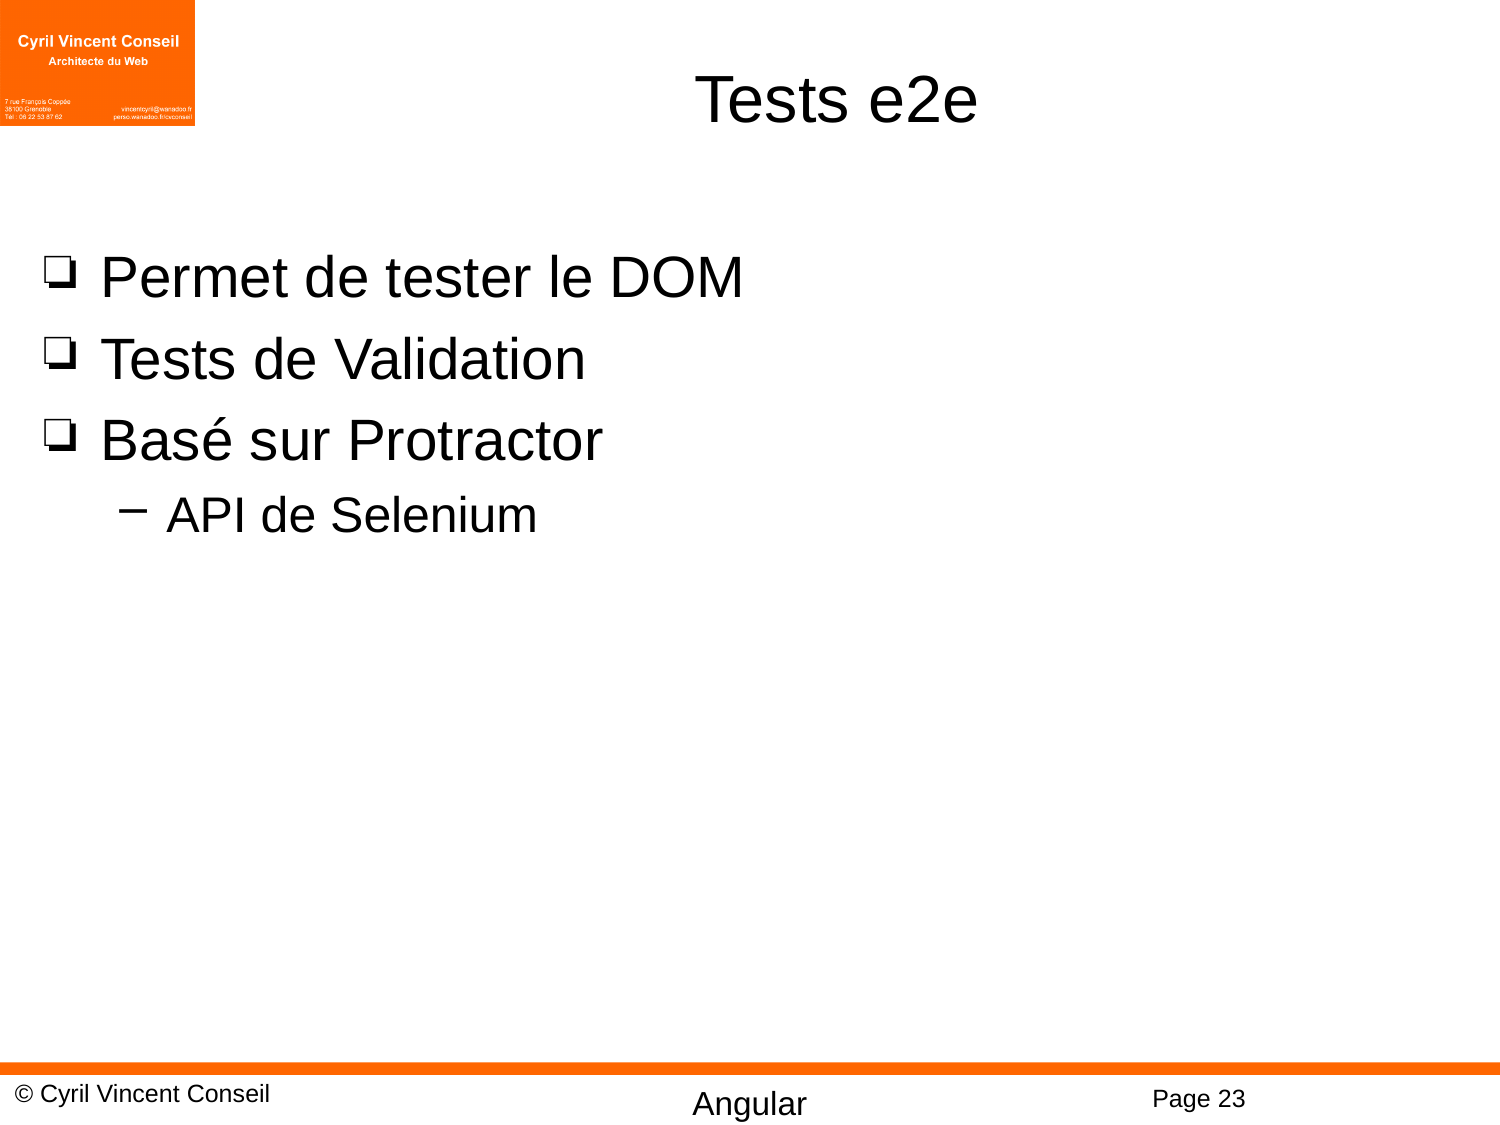

# Tests e2e
Permet de tester le DOM
Tests de Validation
Basé sur Protractor
API de Selenium